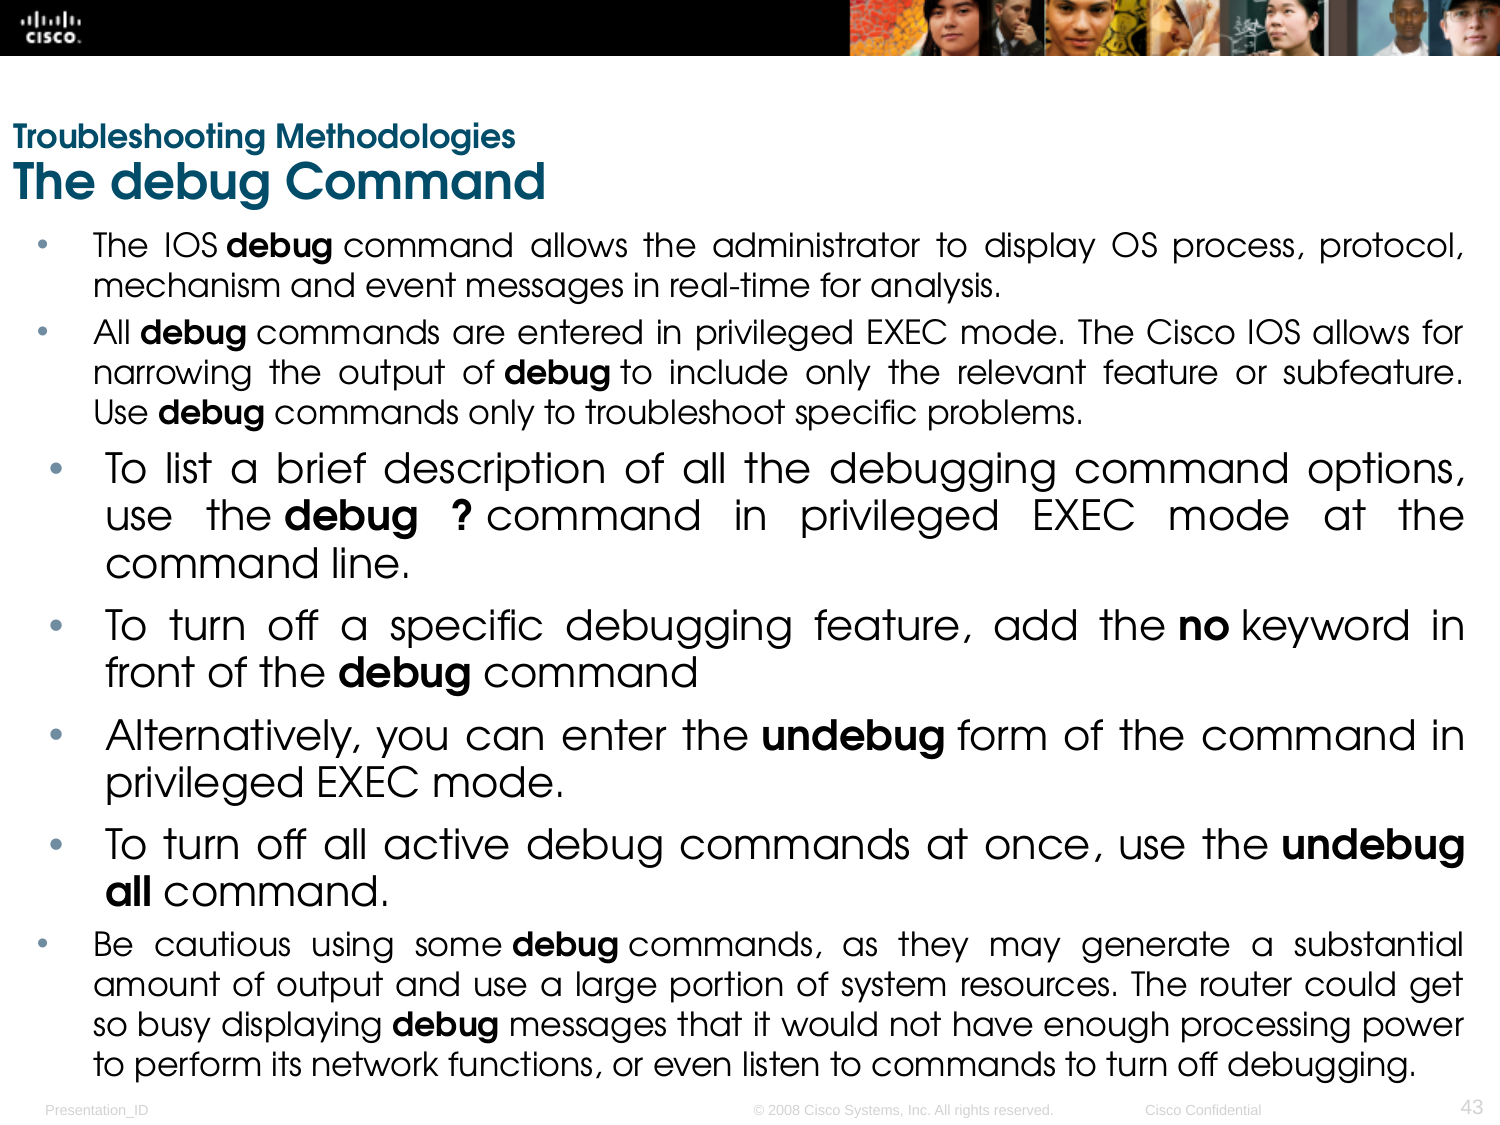

# Troubleshooting Methodologies The debug Command
The IOS debug command allows the administrator to display OS process, protocol, mechanism and event messages in real-time for analysis.
All debug commands are entered in privileged EXEC mode. The Cisco IOS allows for narrowing the output of debug to include only the relevant feature or subfeature. Use debug commands only to troubleshoot specific problems.
To list a brief description of all the debugging command options, use the debug ? command in privileged EXEC mode at the command line.
To turn off a specific debugging feature, add the no keyword in front of the debug command
Alternatively, you can enter the undebug form of the command in privileged EXEC mode.
To turn off all active debug commands at once, use the undebug all command.
Be cautious using some debug commands, as they may generate a substantial amount of output and use a large portion of system resources. The router could get so busy displaying debug messages that it would not have enough processing power to perform its network functions, or even listen to commands to turn off debugging.